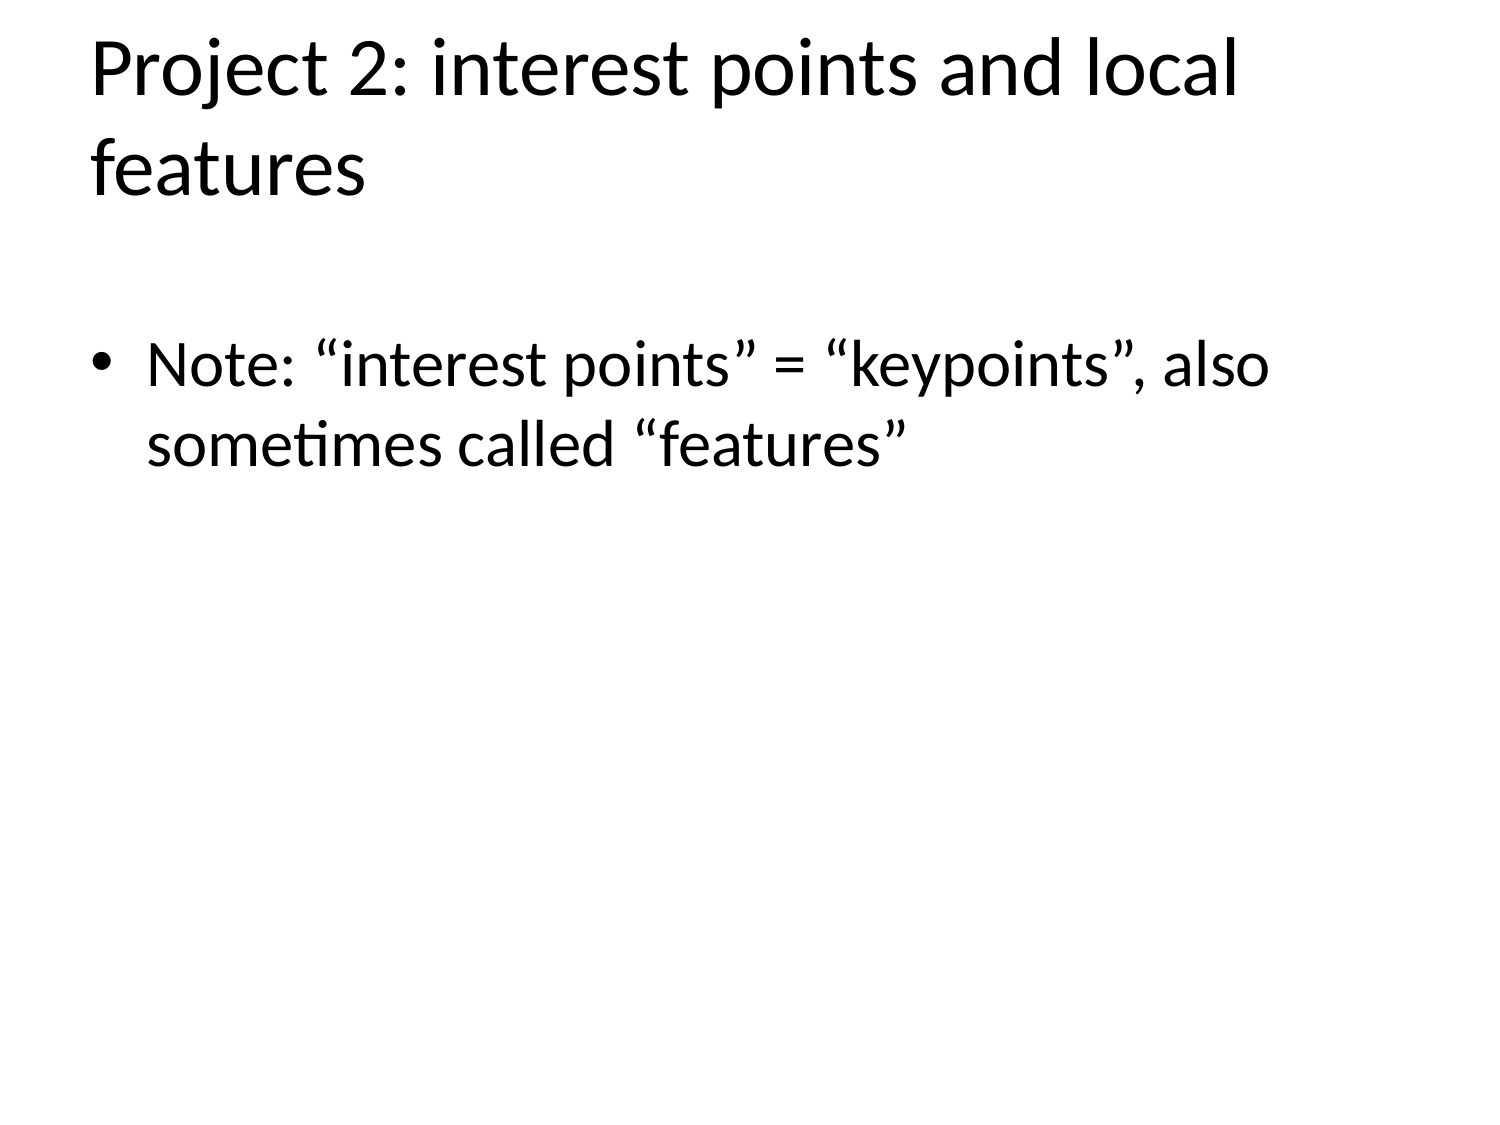

# Project 2: interest points and local features
Note: “interest points” = “keypoints”, also sometimes called “features”